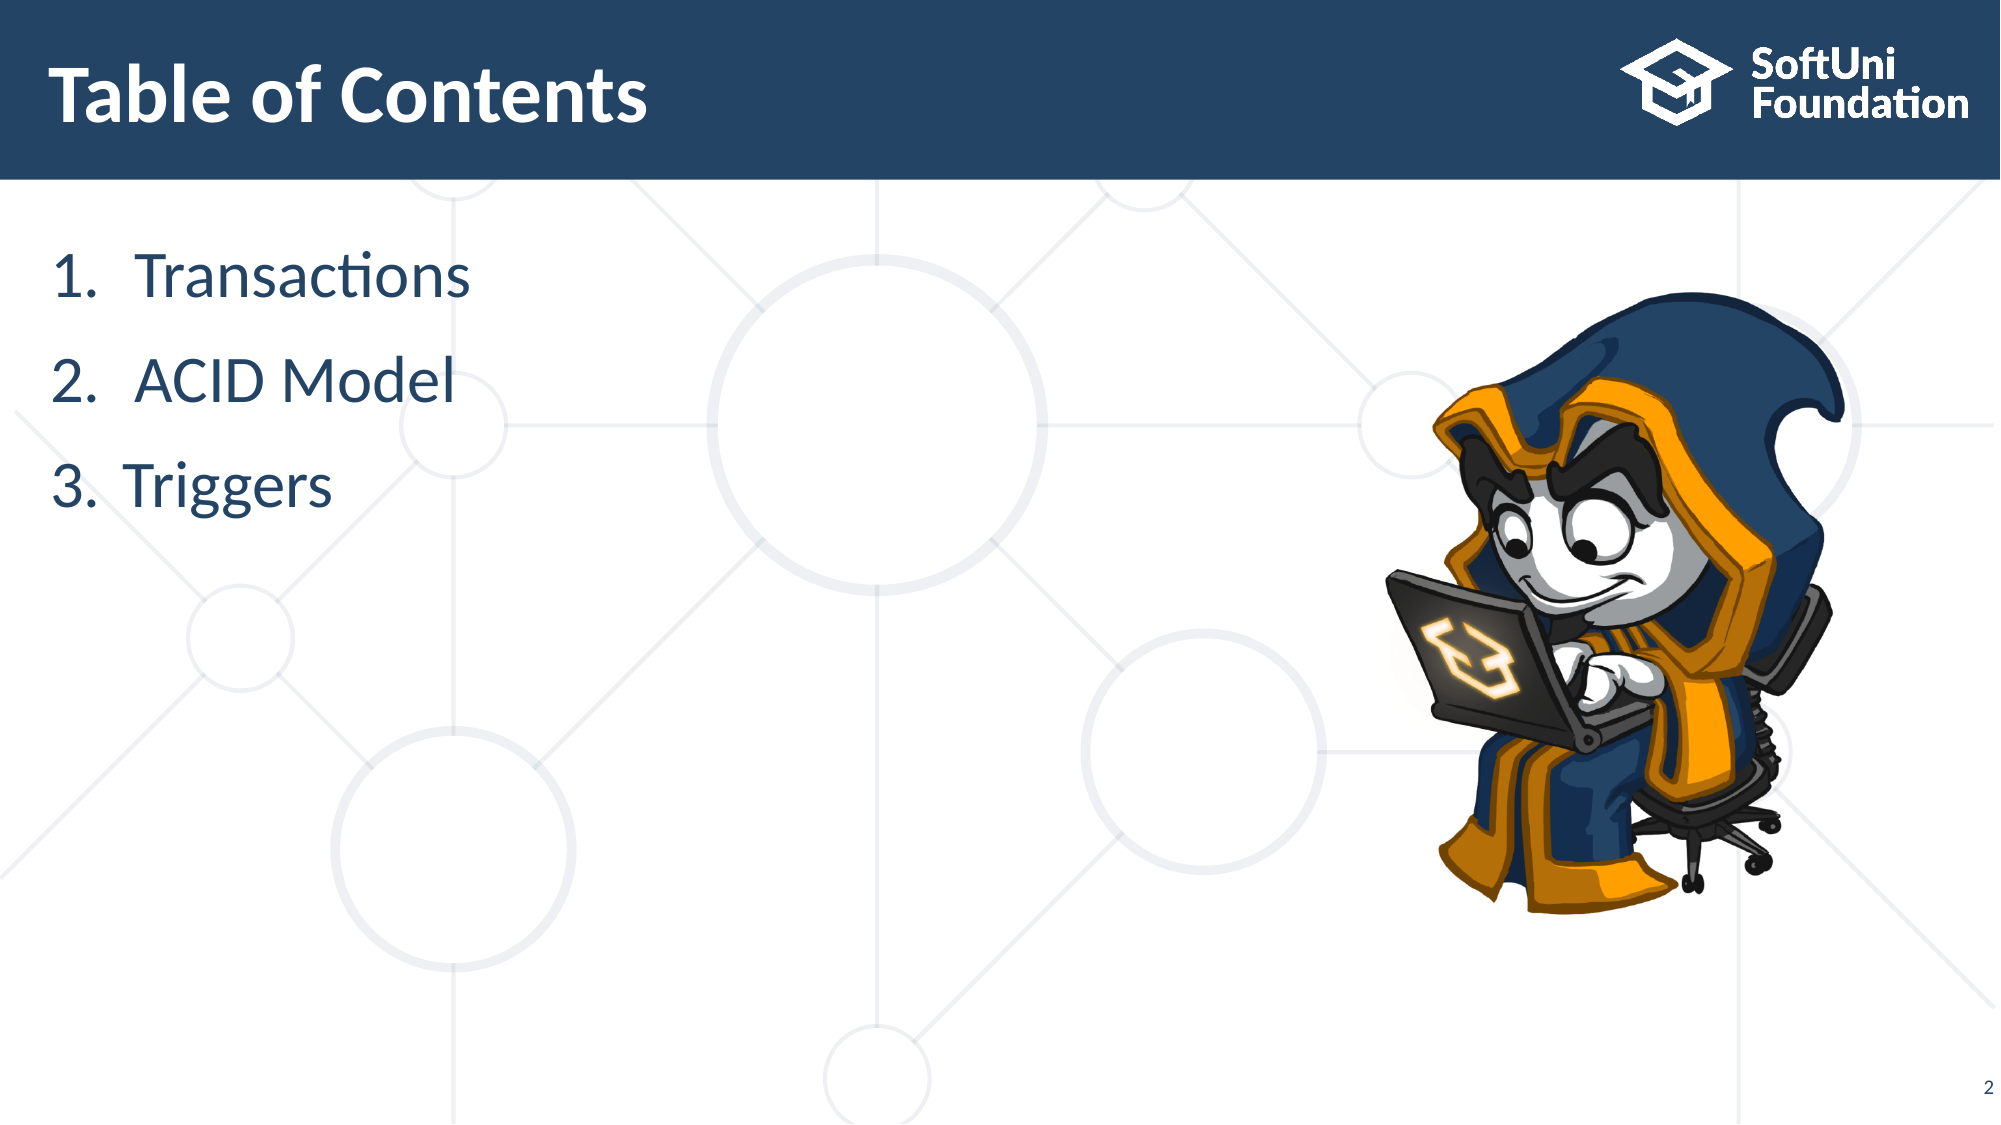

# Table of Contents
Transactions
ACID Model
Triggers

2